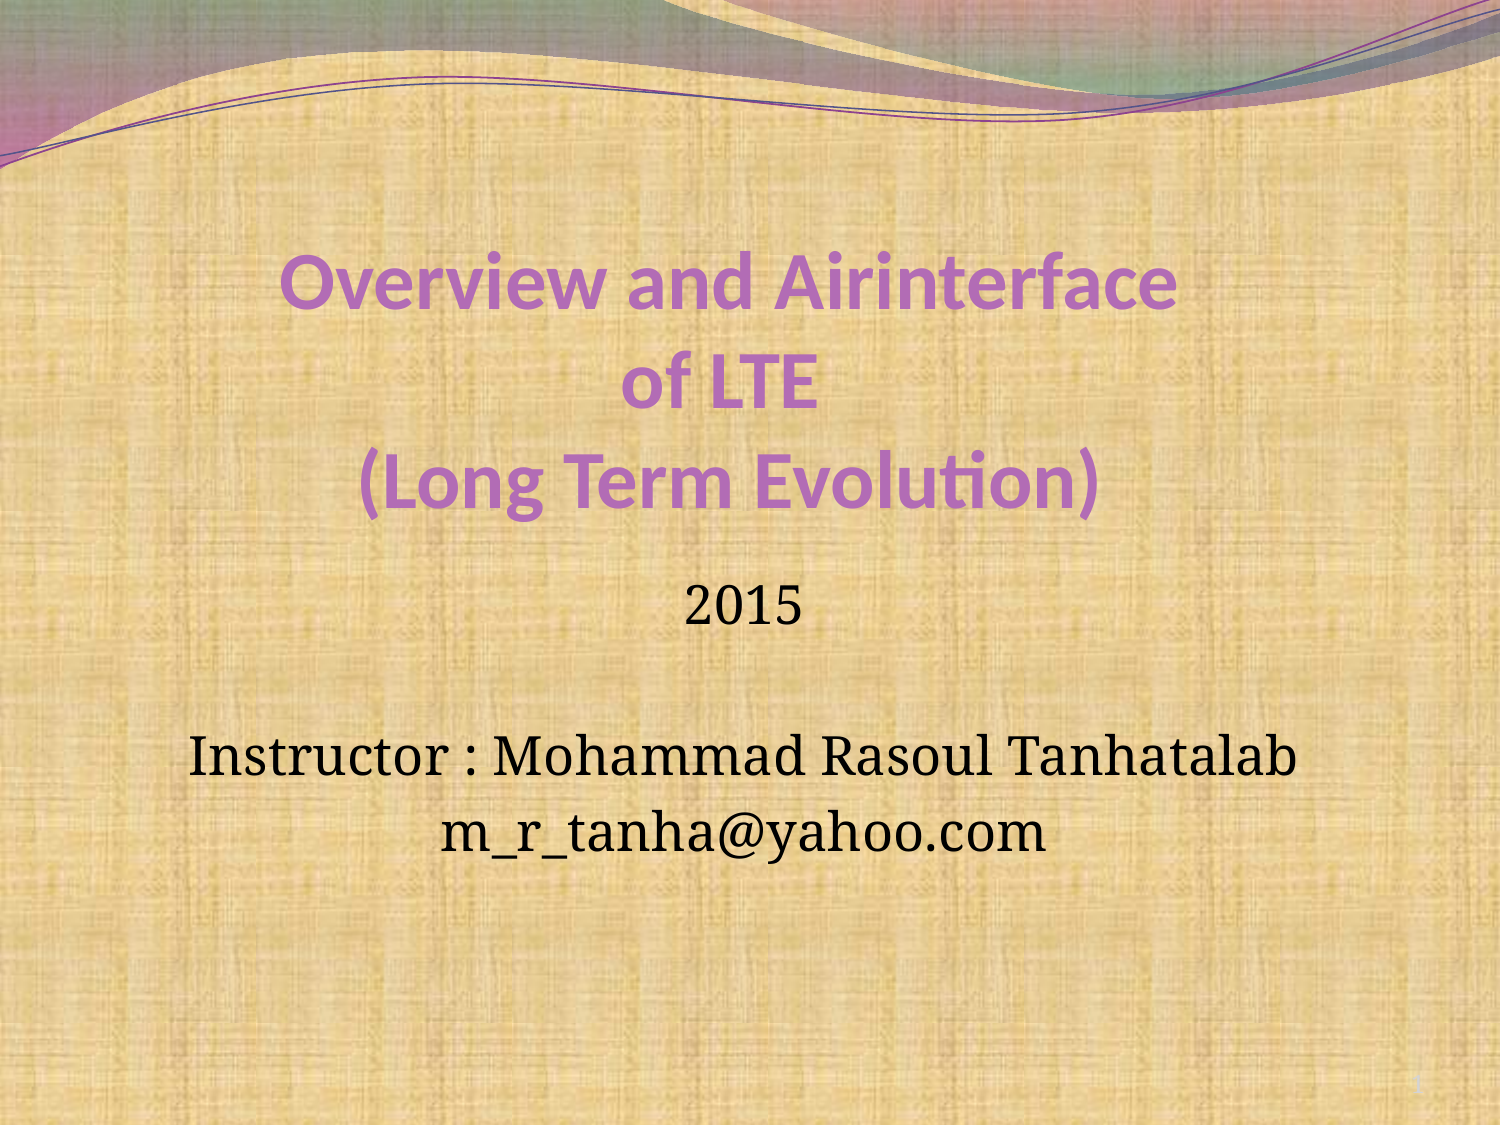

# Overview and Airinterface of LTE (Long Term Evolution)
2015

Instructor : Mohammad Rasoul Tanhatalab
m_r_tanha@yahoo.com

1